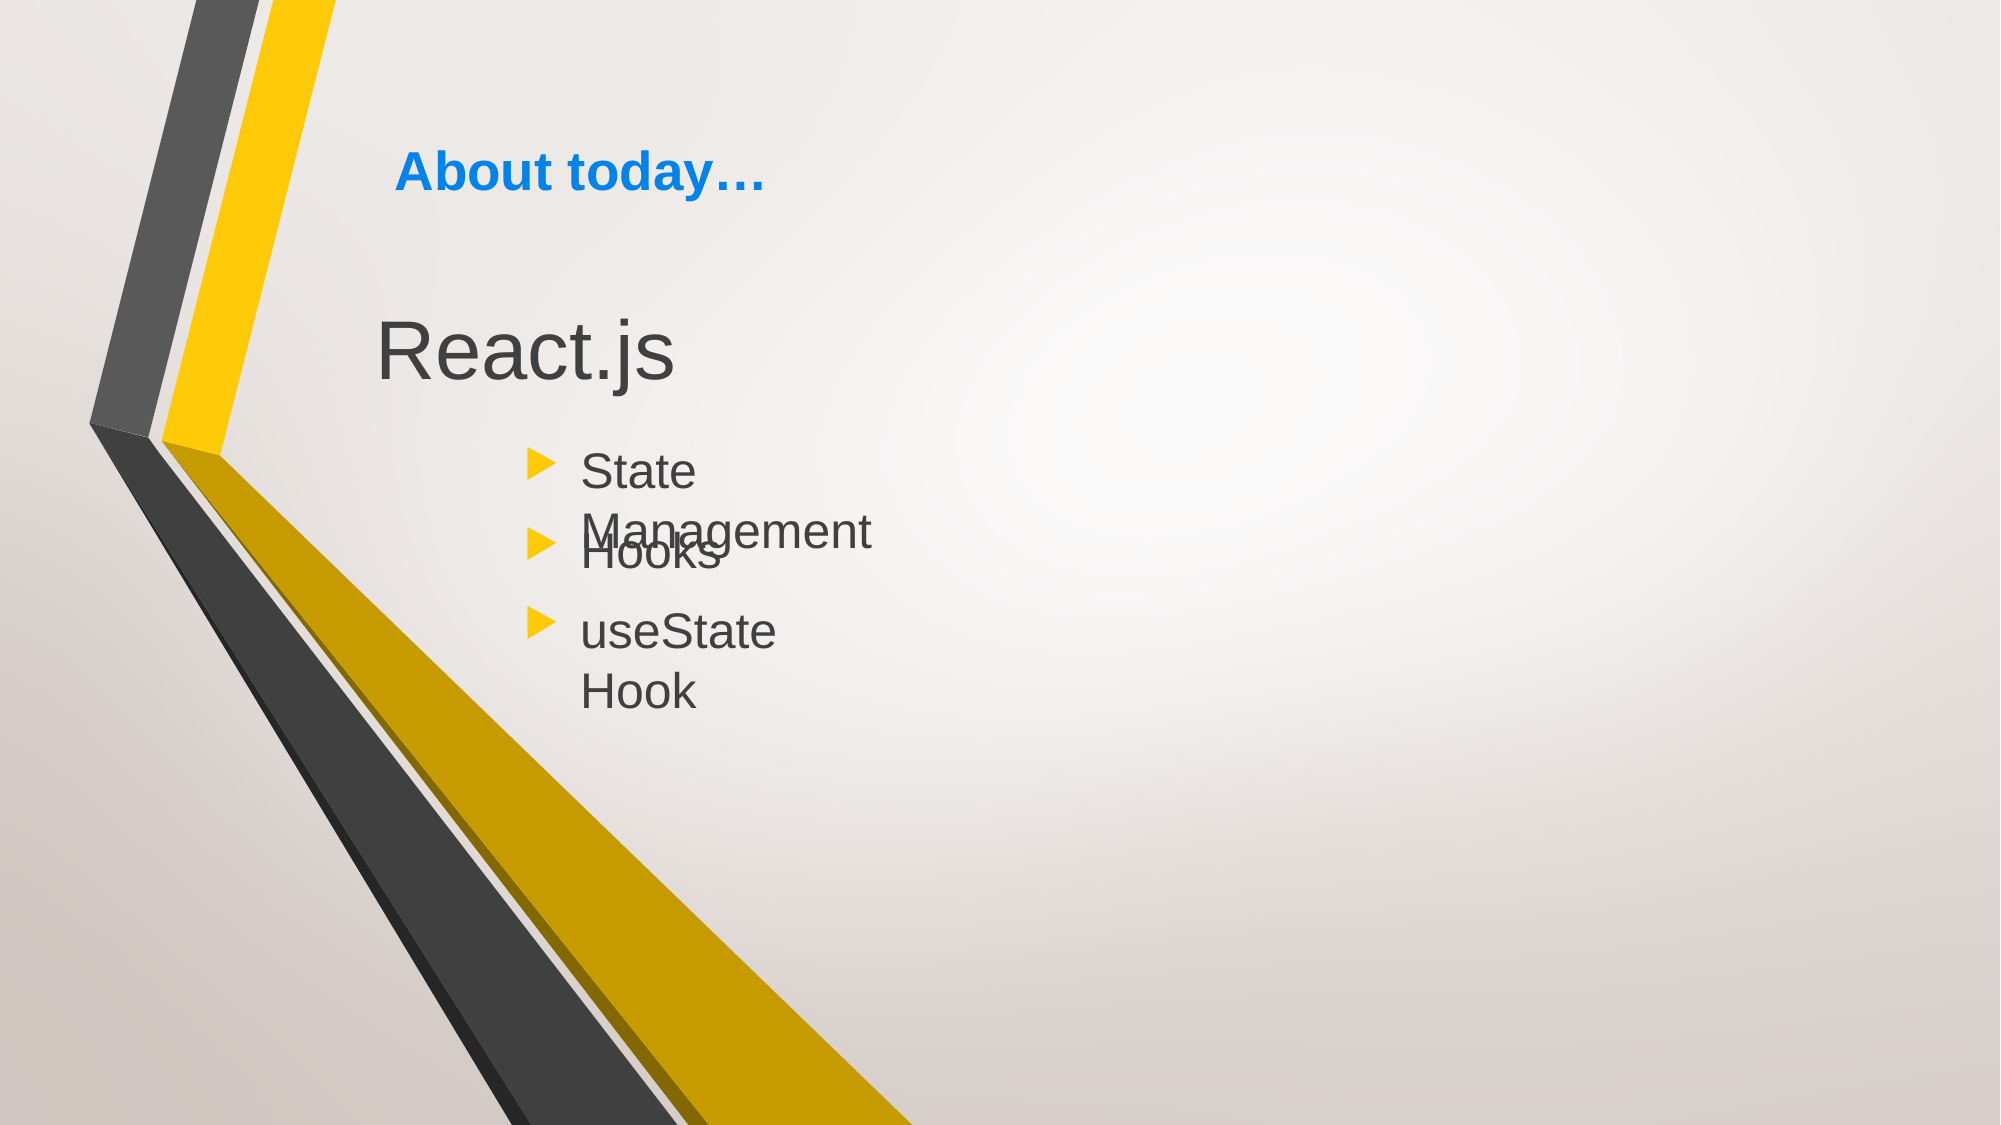

About today…
React.js
State Management
Hooks
useState Hook